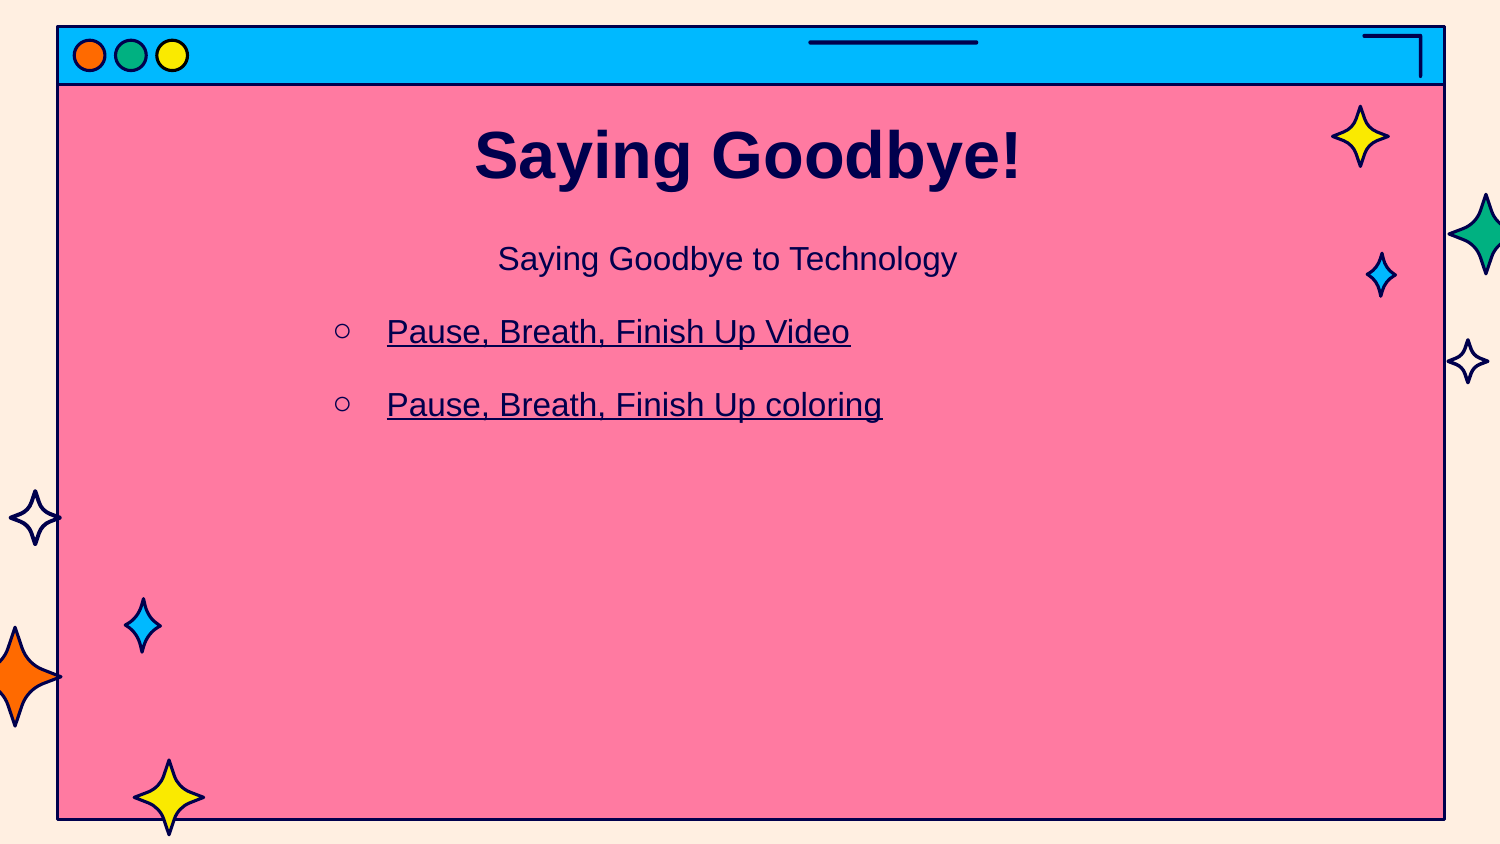

# Saying Goodbye!

Saying Goodbye to Technology
Pause, Breath, Finish Up Video
Pause, Breath, Finish Up coloring